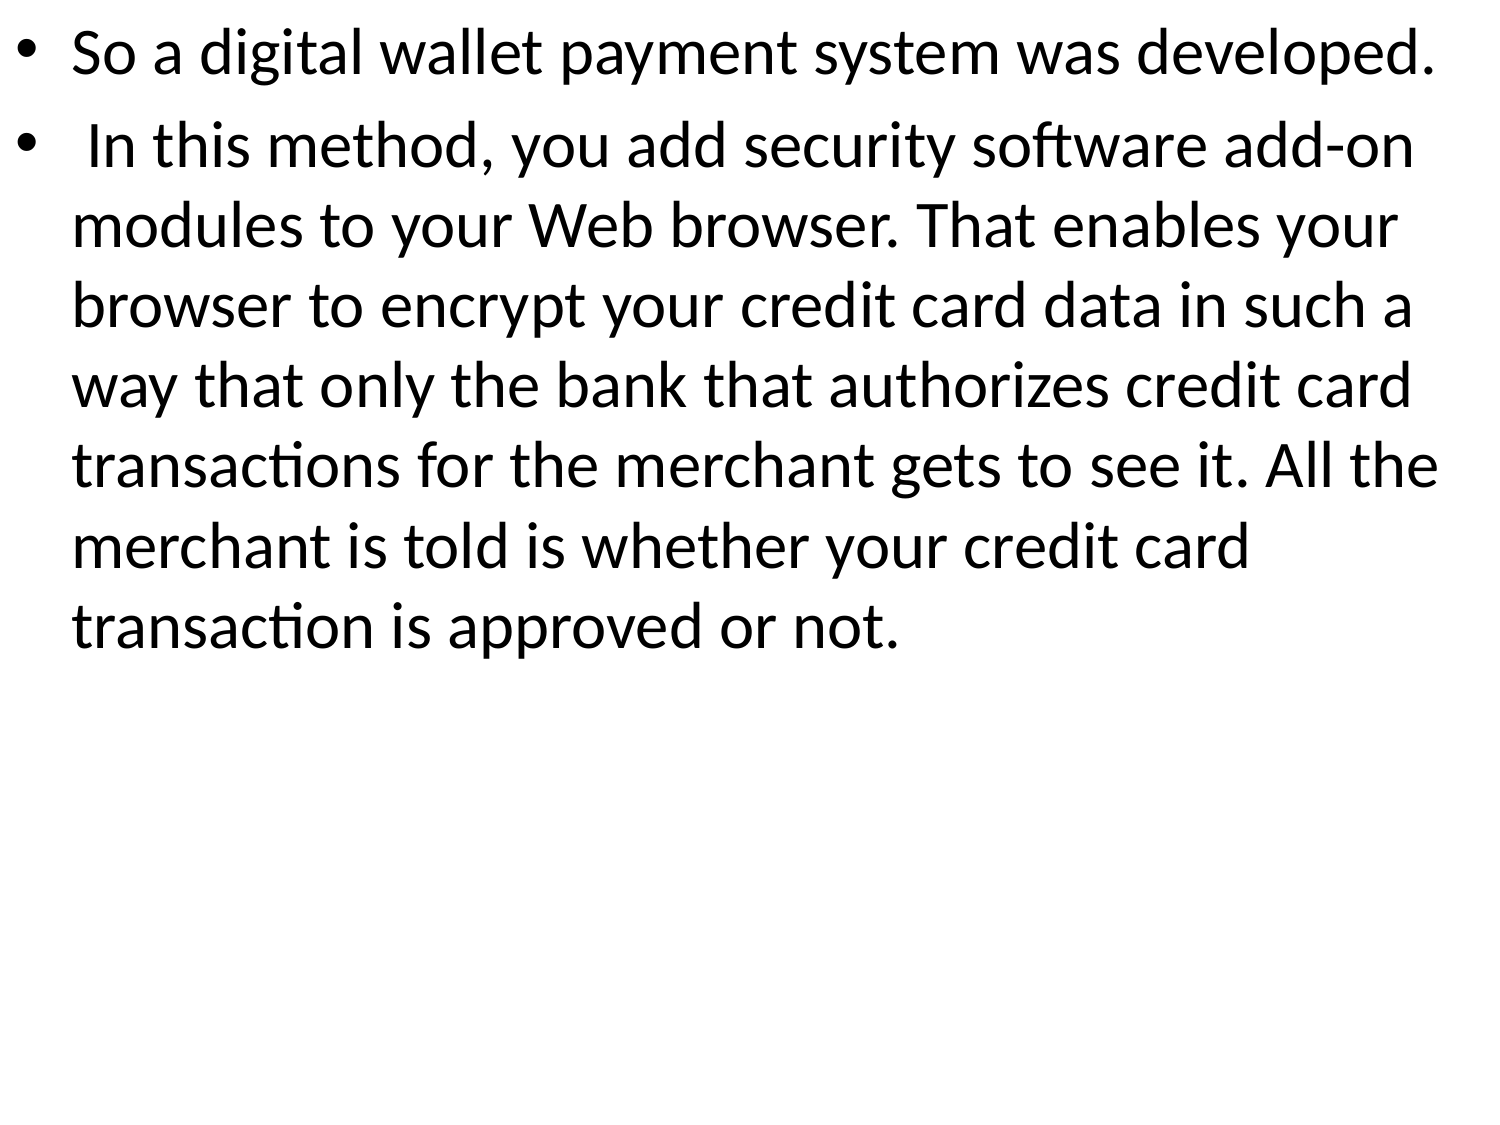

So a digital wallet payment system was developed.
 In this method, you add security software add-on modules to your Web browser. That enables your browser to encrypt your credit card data in such a way that only the bank that authorizes credit card transactions for the merchant gets to see it. All the merchant is told is whether your credit card transaction is approved or not.